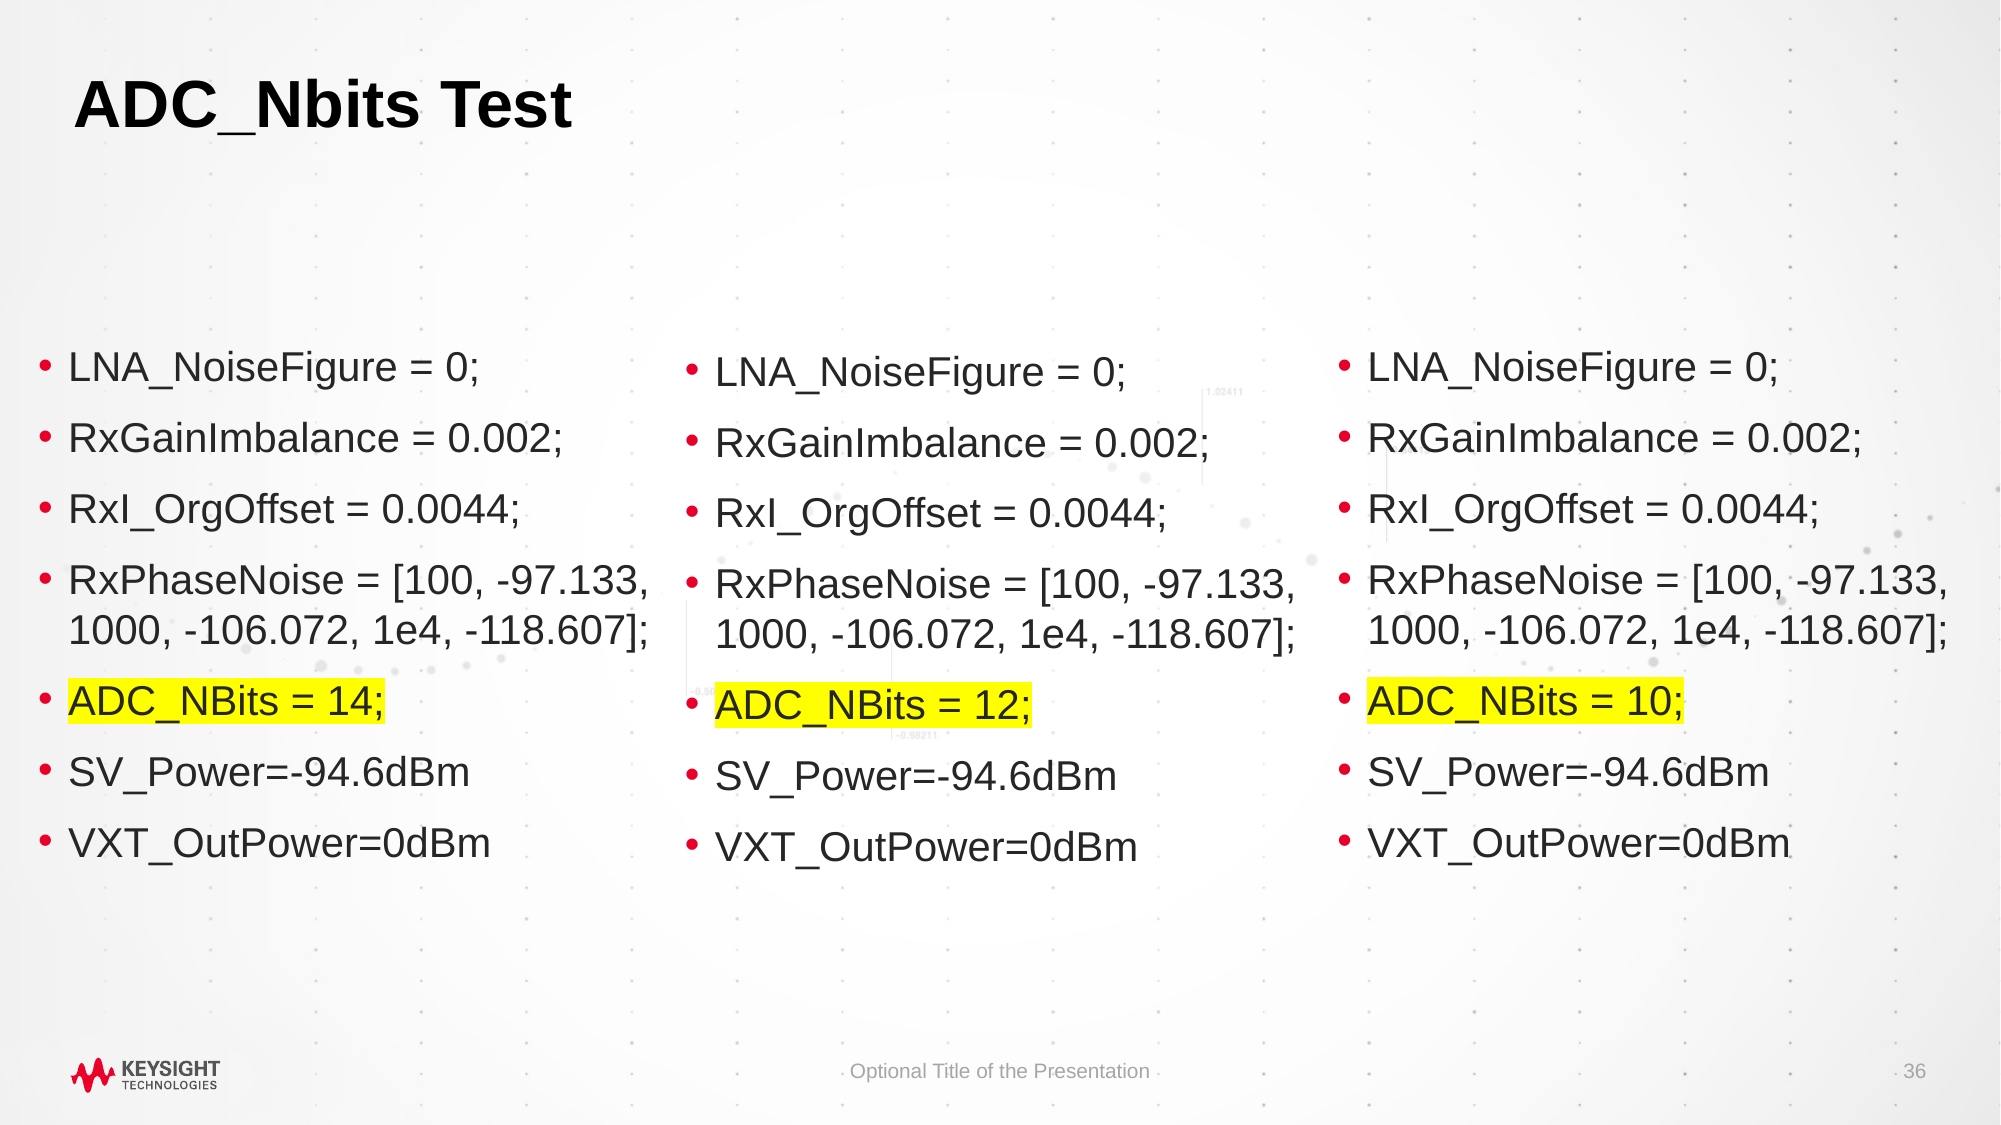

# ADC_Nbits Test

LNA_NoiseFigure = 0;
RxGainImbalance = 0.002;
RxI_OrgOffset = 0.0044;
RxPhaseNoise = [100, -97.133, 1000, -106.072, 1e4, -118.607];
ADC_NBits = 14;
SV_Power=-94.6dBm
VXT_OutPower=0dBm

LNA_NoiseFigure = 0;
RxGainImbalance = 0.002;
RxI_OrgOffset = 0.0044;
RxPhaseNoise = [100, -97.133, 1000, -106.072, 1e4, -118.607];
ADC_NBits = 10;
SV_Power=-94.6dBm
VXT_OutPower=0dBm

LNA_NoiseFigure = 0;
RxGainImbalance = 0.002;
RxI_OrgOffset = 0.0044;
RxPhaseNoise = [100, -97.133, 1000, -106.072, 1e4, -118.607];
ADC_NBits = 12;
SV_Power=-94.6dBm
VXT_OutPower=0dBm

Optional Title of the Presentation